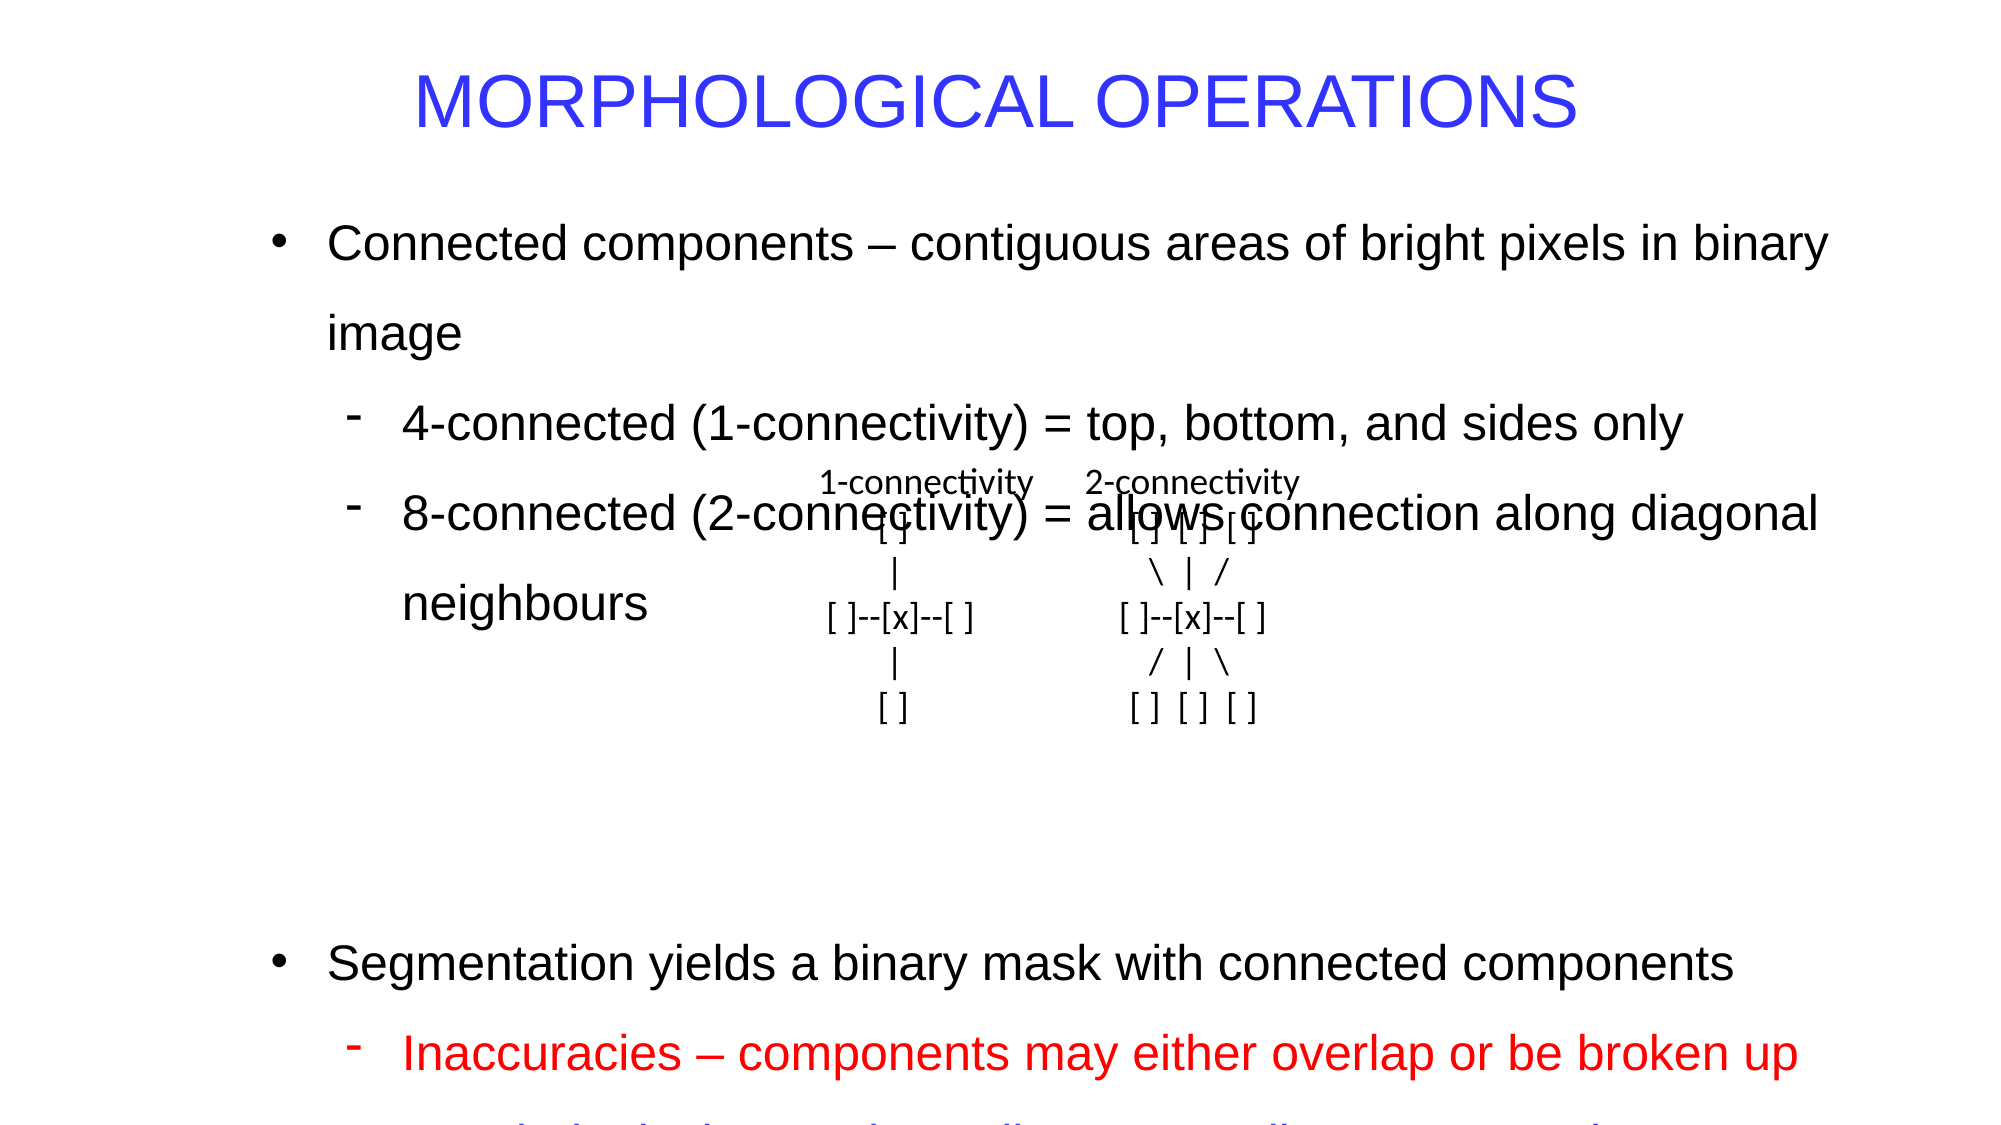

MORPHOLOGICAL OPERATIONS
Connected components – contiguous areas of bright pixels in binary image
4-connected (1-connectivity) = top, bottom, and sides only
8-connected (2-connectivity) = allows connection along diagonal neighbours

Segmentation yields a binary mask with connected components
Inaccuracies – components may either overlap or be broken up
Morphological operations allow us to adjust connected components
Structural element (strel) – “kernel” for morphological operations
1-connectivity      2-connectivity
       [ ]                          [ ]  [ ]  [ ]
        |                             \  |  /
 [ ]--[x]--[ ]                 [ ]--[x]--[ ]
        |                             /  |  \
       [ ]                          [ ]  [ ]  [ ]